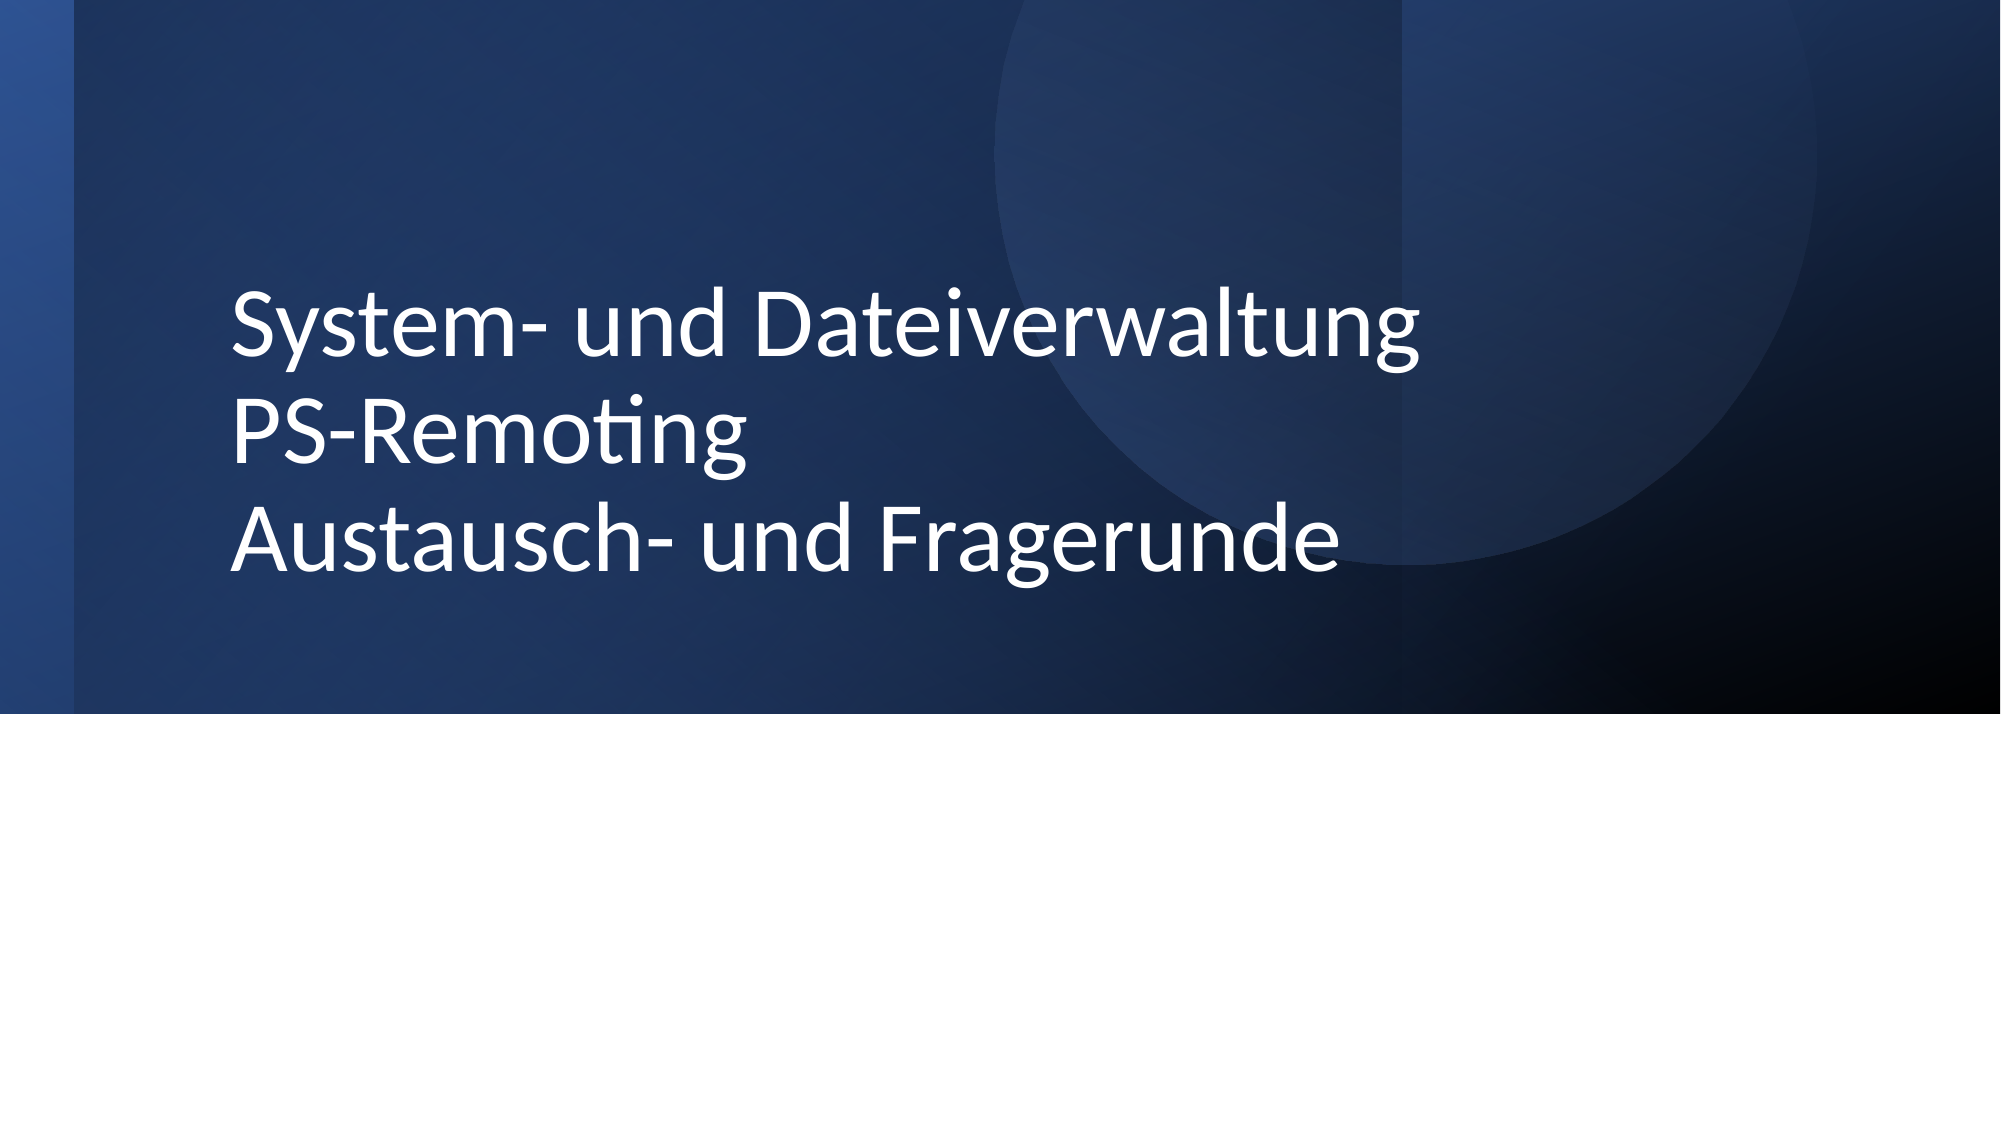

# System- und Dateiverwaltung PS-Remoting Austausch- und Fragerunde